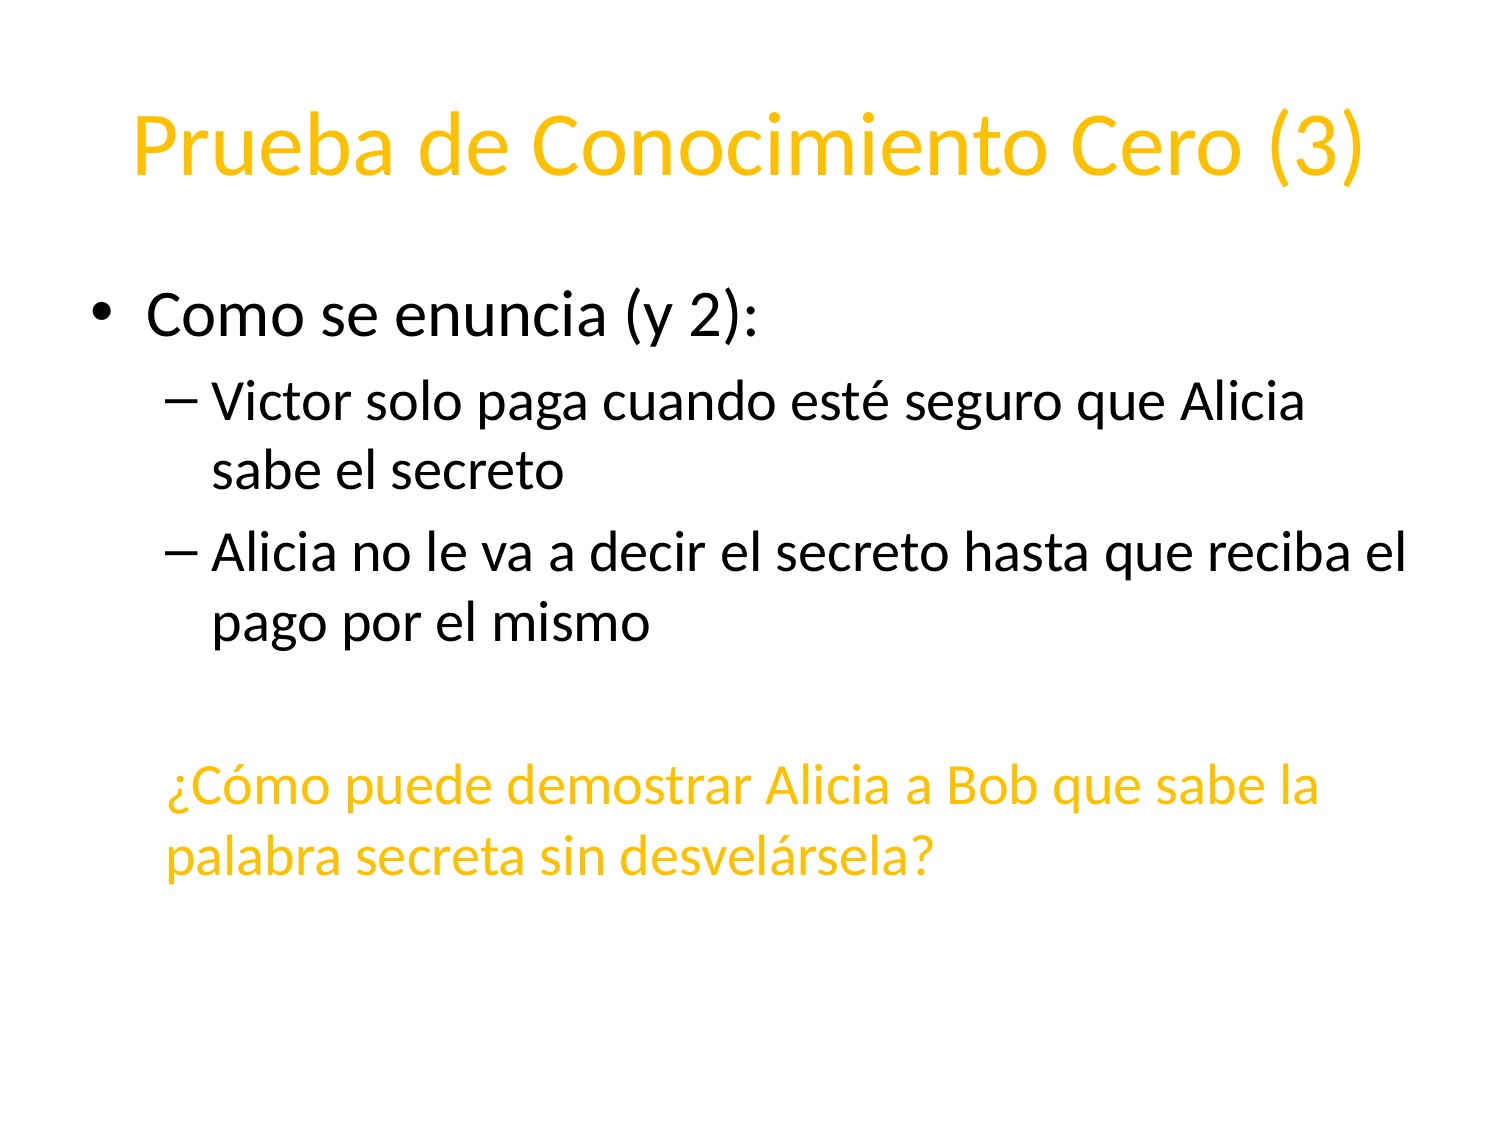

# Prueba de Conocimiento Cero (3)
Como se enuncia (y 2):
Victor solo paga cuando esté seguro que Alicia sabe el secreto
Alicia no le va a decir el secreto hasta que reciba el pago por el mismo

¿Cómo puede demostrar Alicia a Bob que sabe la palabra secreta sin desvelársela?